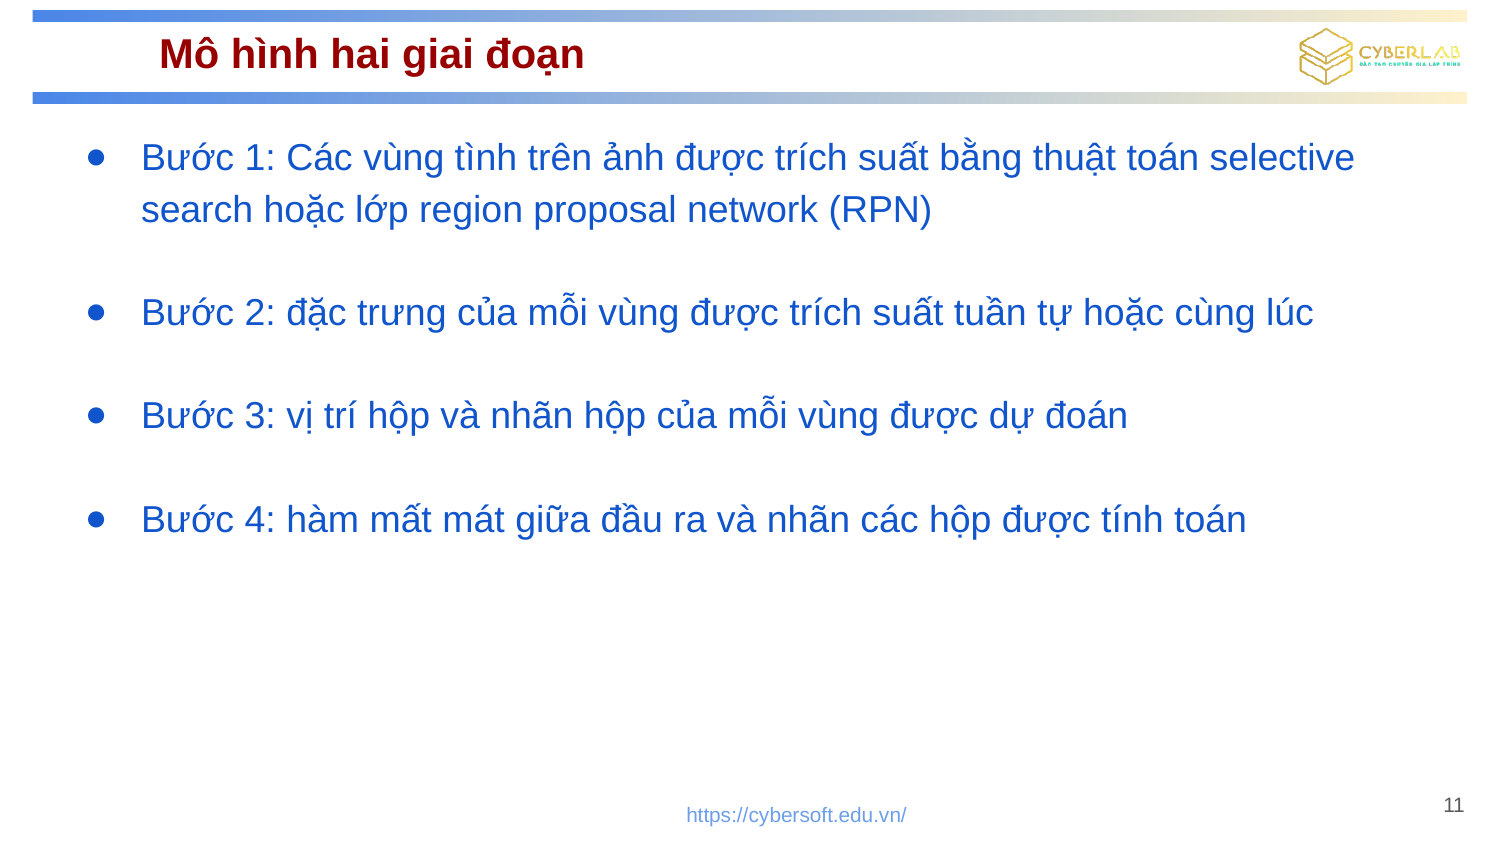

# Mô hình hai giai đoạn
Bước 1: Các vùng tình trên ảnh được trích suất bằng thuật toán selective search hoặc lớp region proposal network (RPN)

Bước 2: đặc trưng của mỗi vùng được trích suất tuần tự hoặc cùng lúc

Bước 3: vị trí hộp và nhãn hộp của mỗi vùng được dự đoán

Bước 4: hàm mất mát giữa đầu ra và nhãn các hộp được tính toán
11